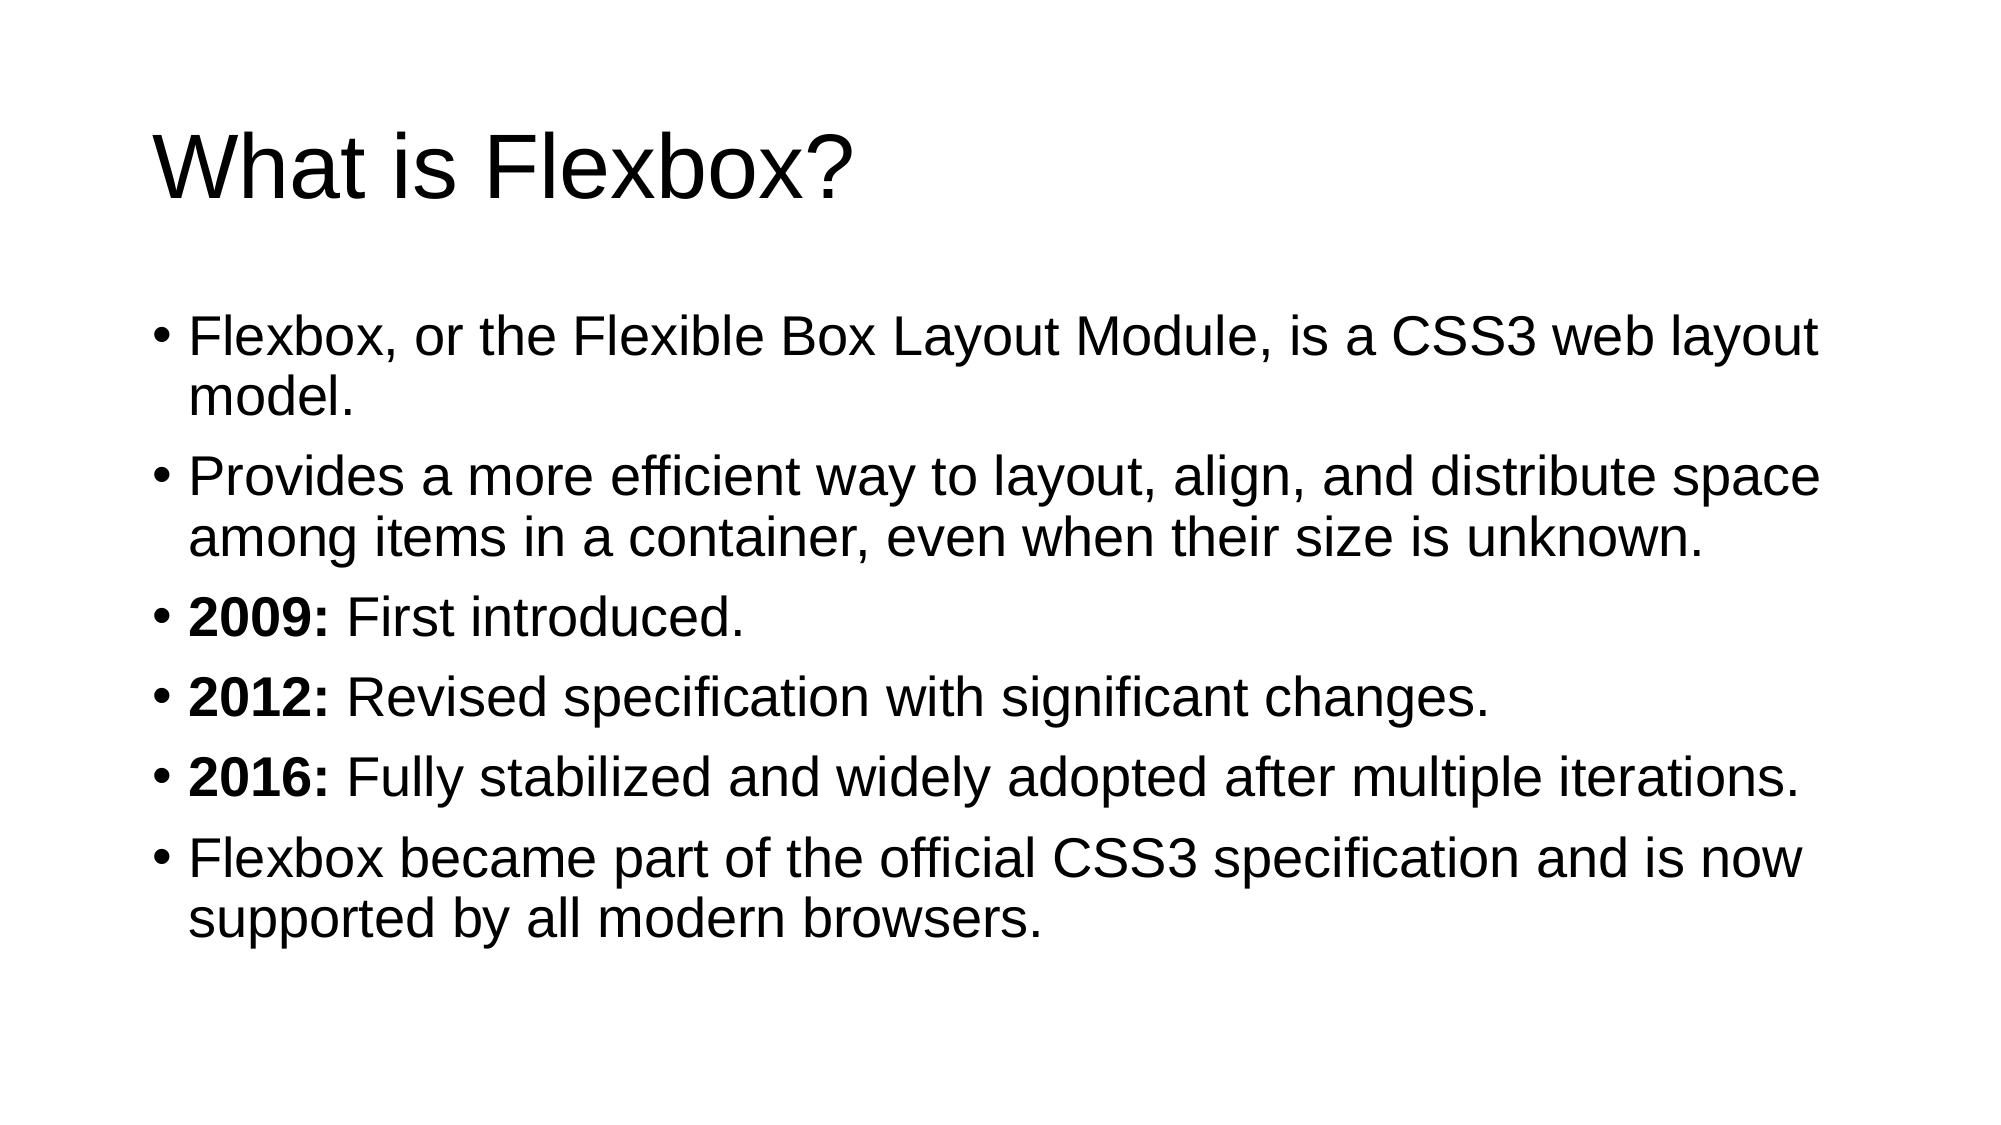

# What is Flexbox?
Flexbox, or the Flexible Box Layout Module, is a CSS3 web layout model.
Provides a more efficient way to layout, align, and distribute space among items in a container, even when their size is unknown.
2009: First introduced.
2012: Revised specification with significant changes.
2016: Fully stabilized and widely adopted after multiple iterations.
Flexbox became part of the official CSS3 specification and is now supported by all modern browsers.